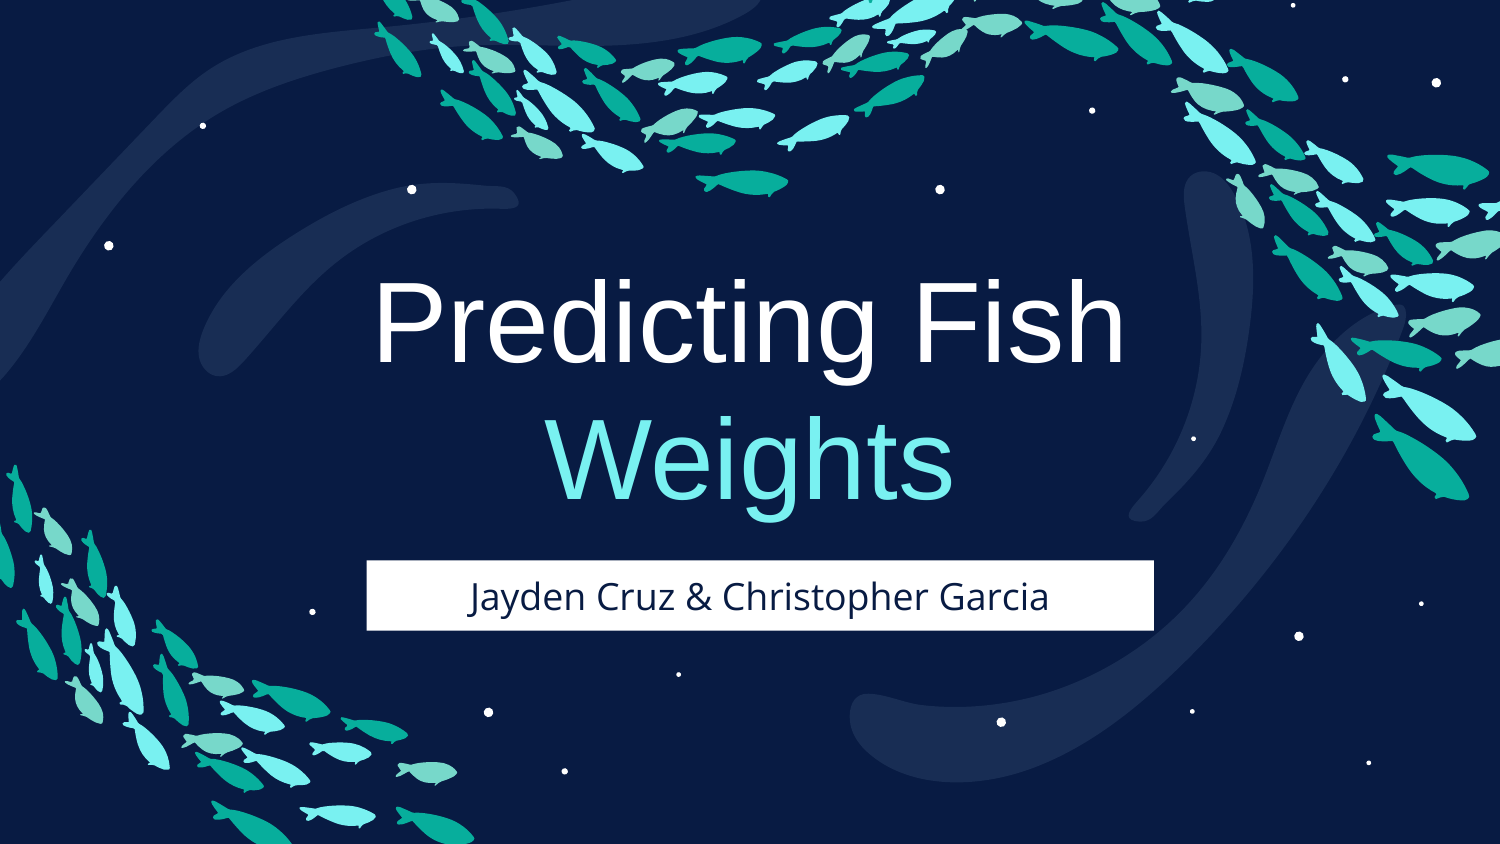

# Predicting Fish Weights
Jayden Cruz & Christopher Garcia